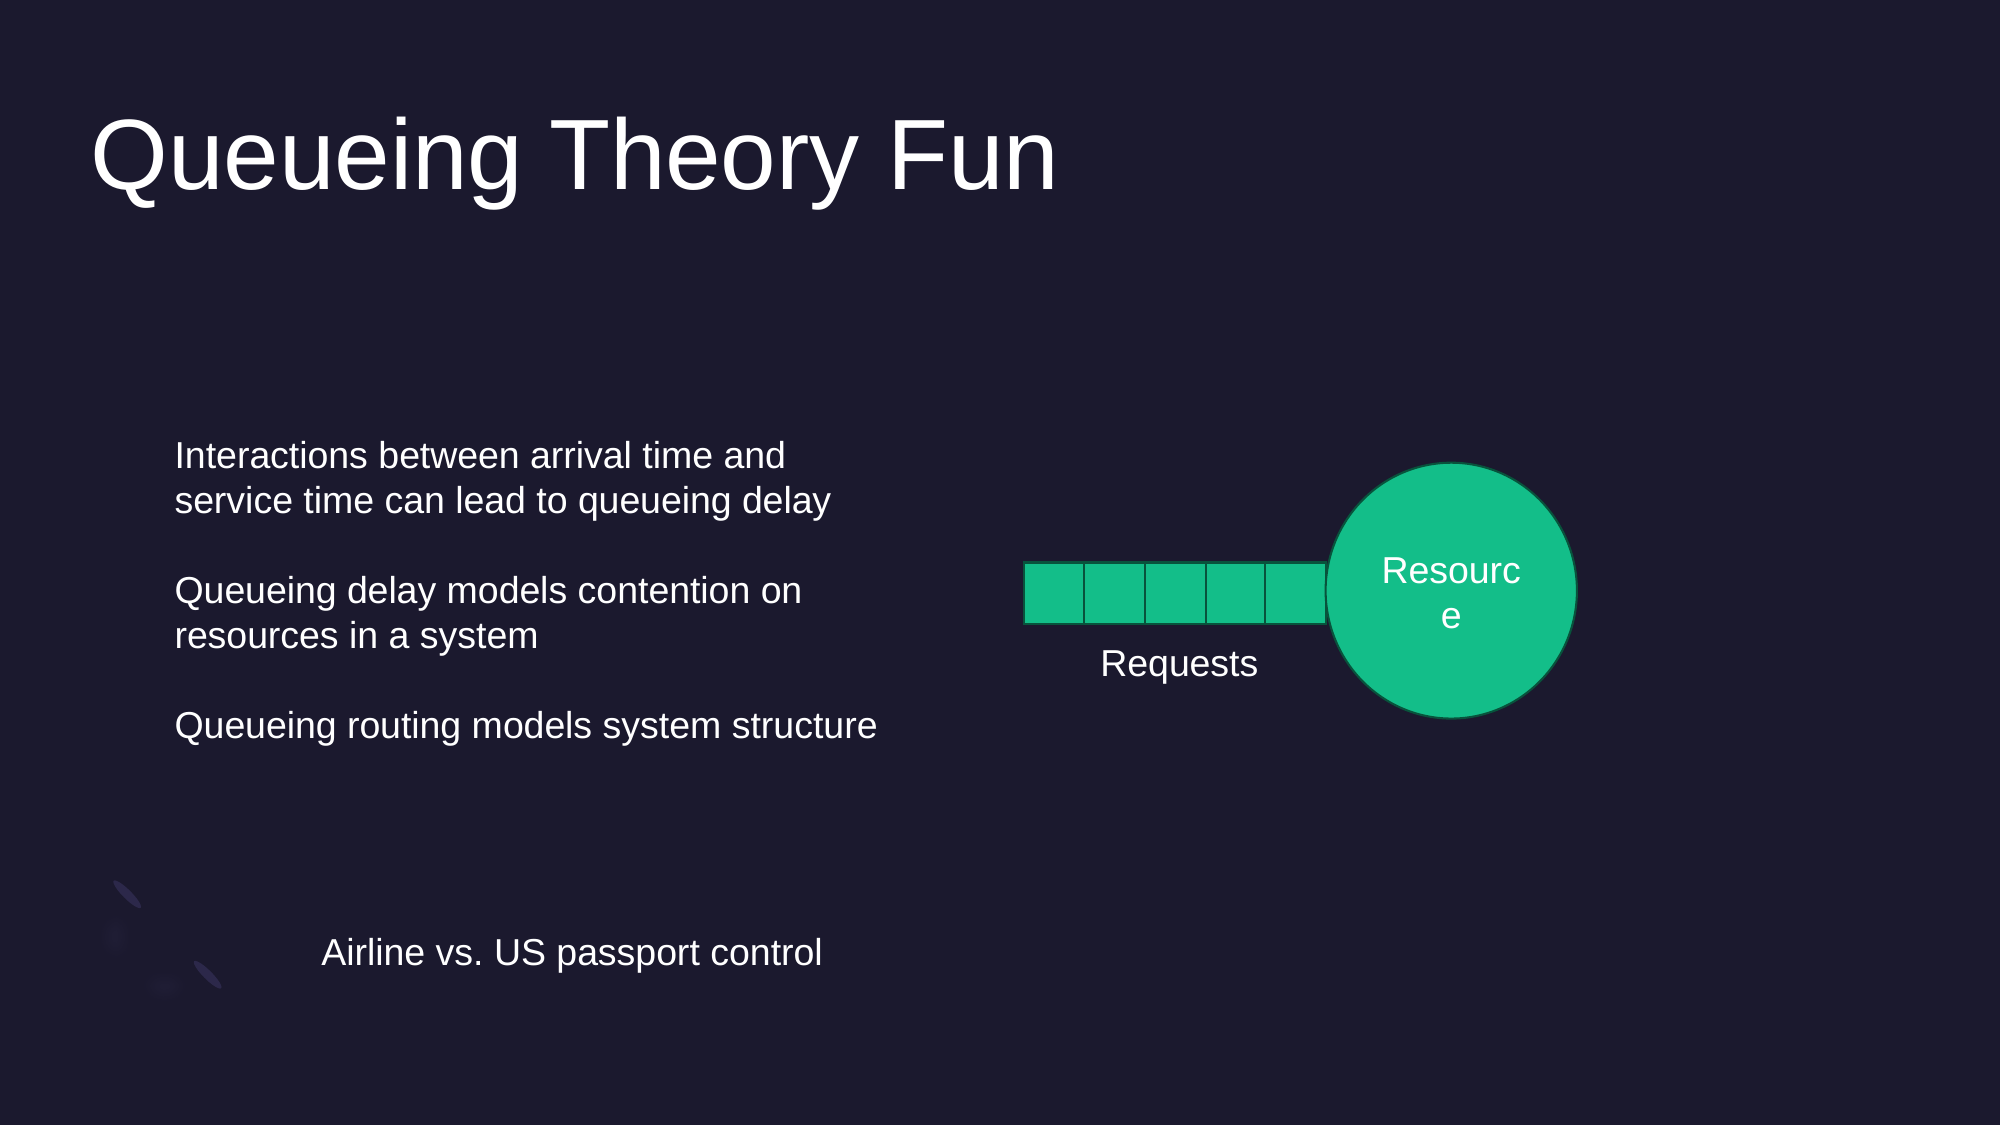

# Queueing Theory Fun
Interactions between arrival time and
service time can lead to queueing delay

Queueing delay models contention on
resources in a system

Queueing routing models system structure
Resource

Requests
Airline vs. US passport control